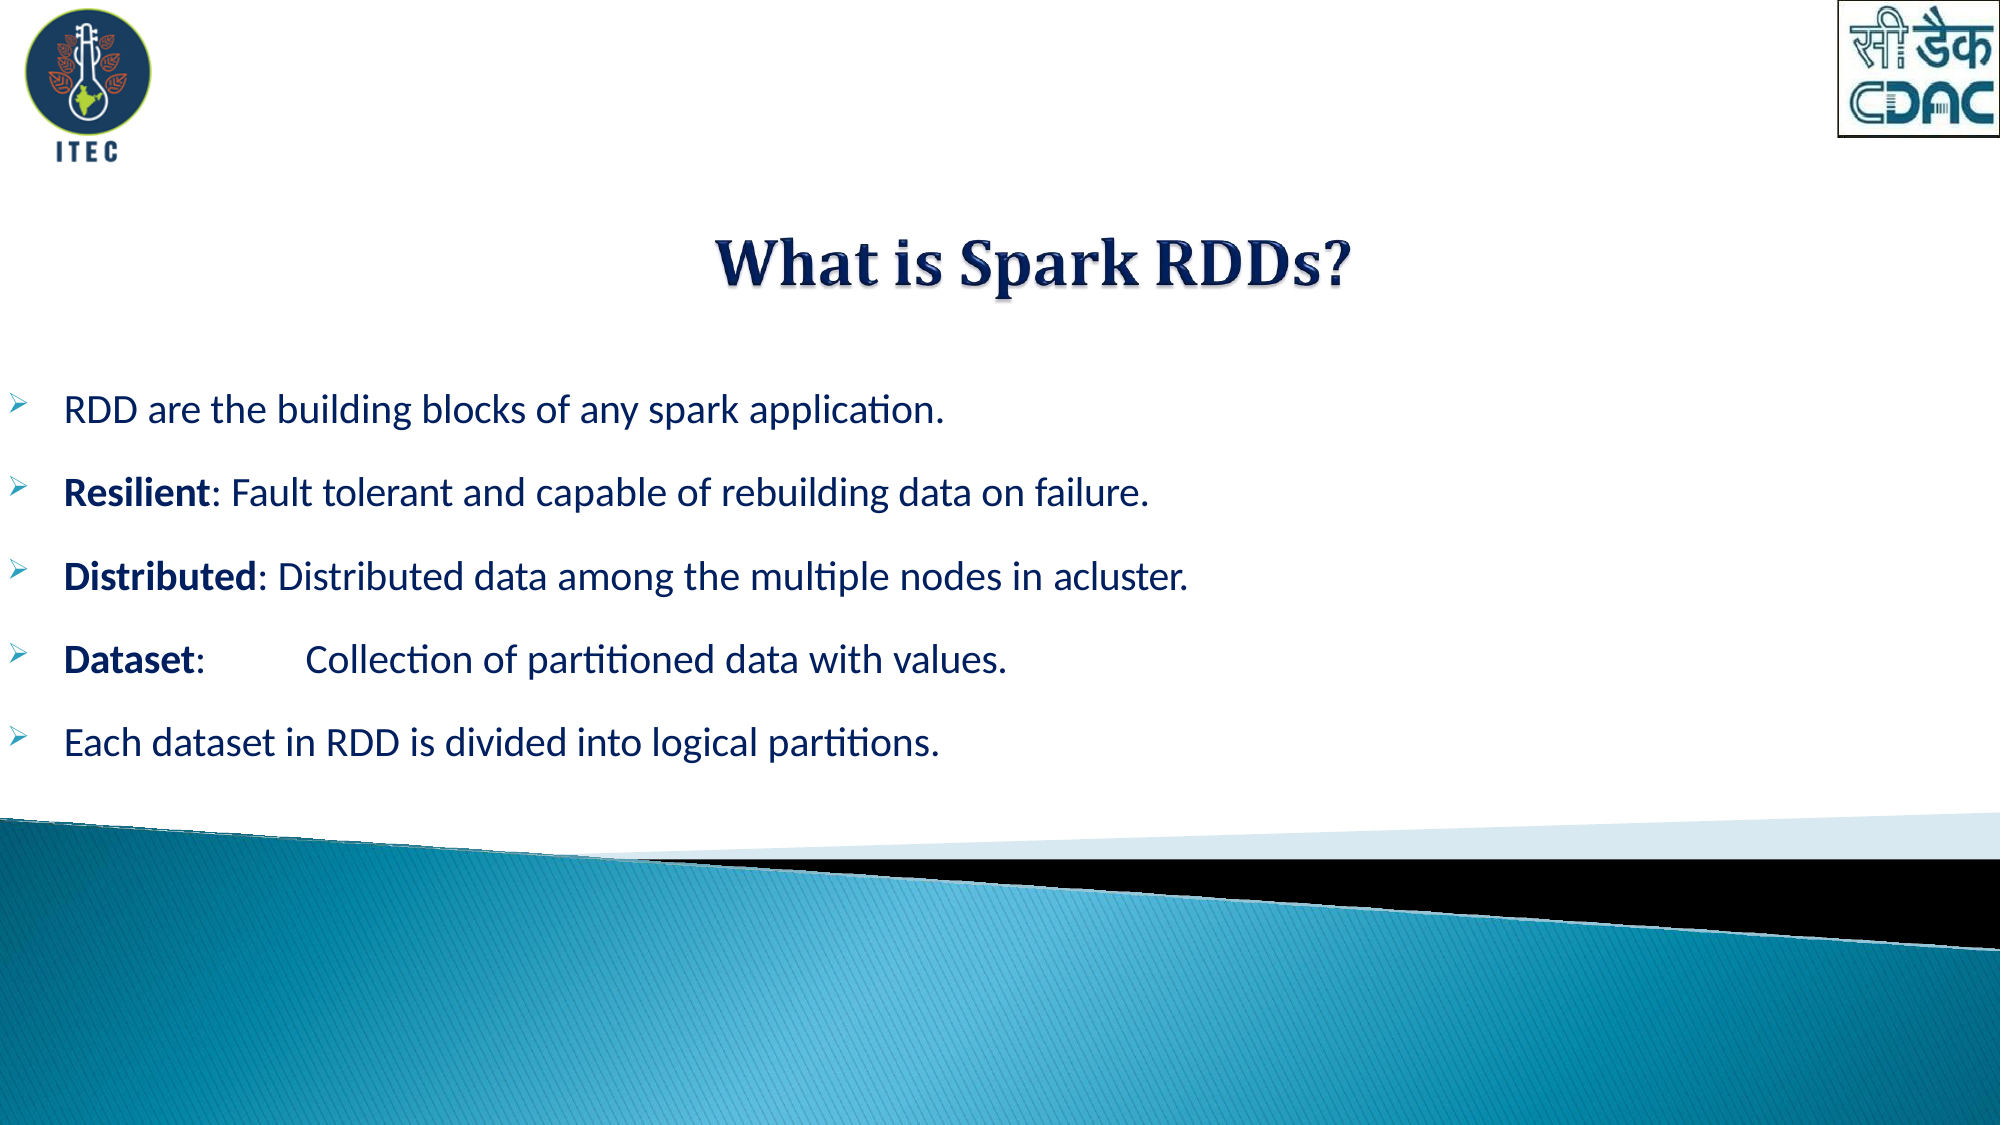

RDD are the building blocks of any spark application.
Resilient: Fault tolerant and capable of rebuilding data on failure.
Distributed: Distributed data among the multiple nodes in acluster.
Dataset:	Collection of partitioned data with values.
Each dataset in RDD is divided into logical partitions.